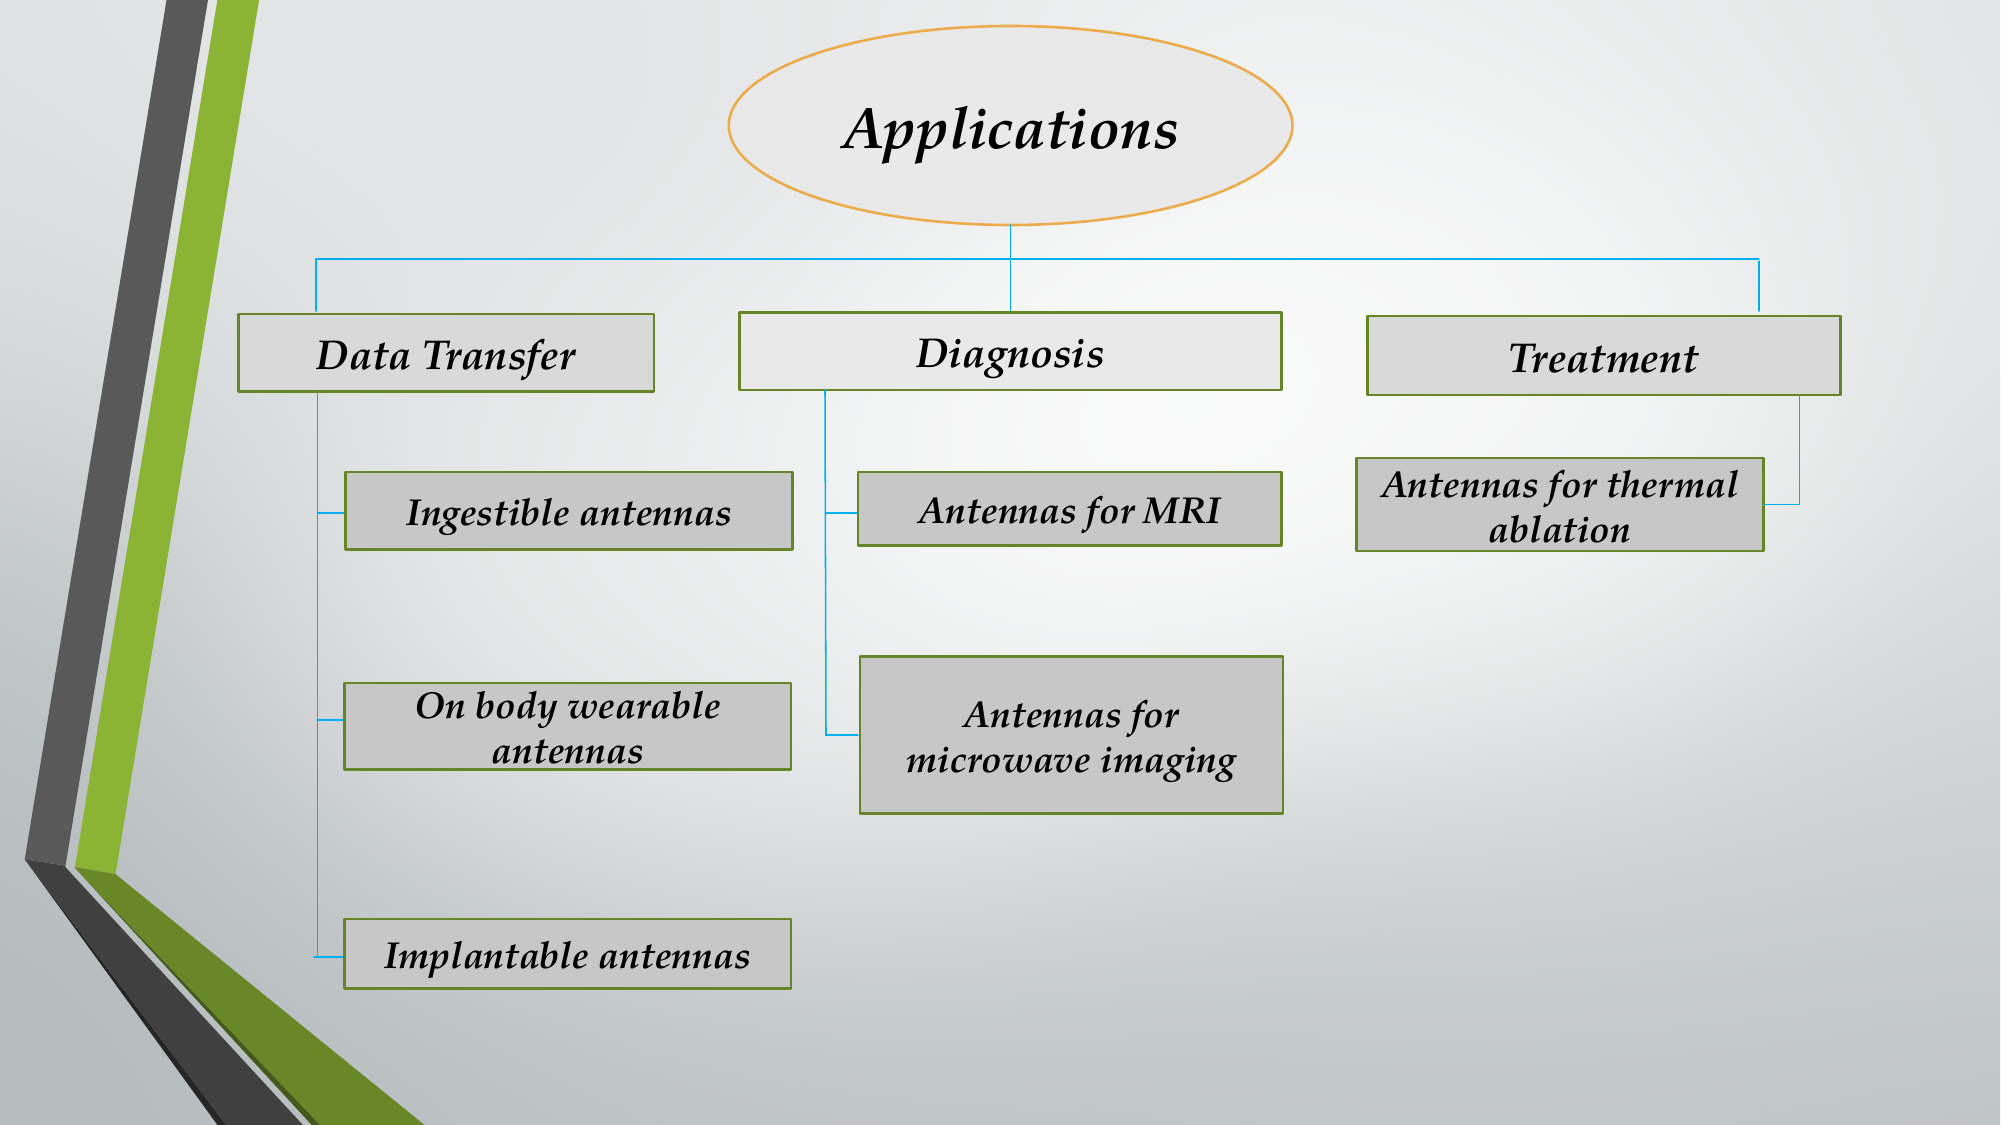

Applications
Diagnosis
Data Transfer
Treatment
Antennas for thermal ablation
Ingestible antennas
Antennas for MRI
Antennas for microwave imaging
On body wearable antennas
Implantable antennas